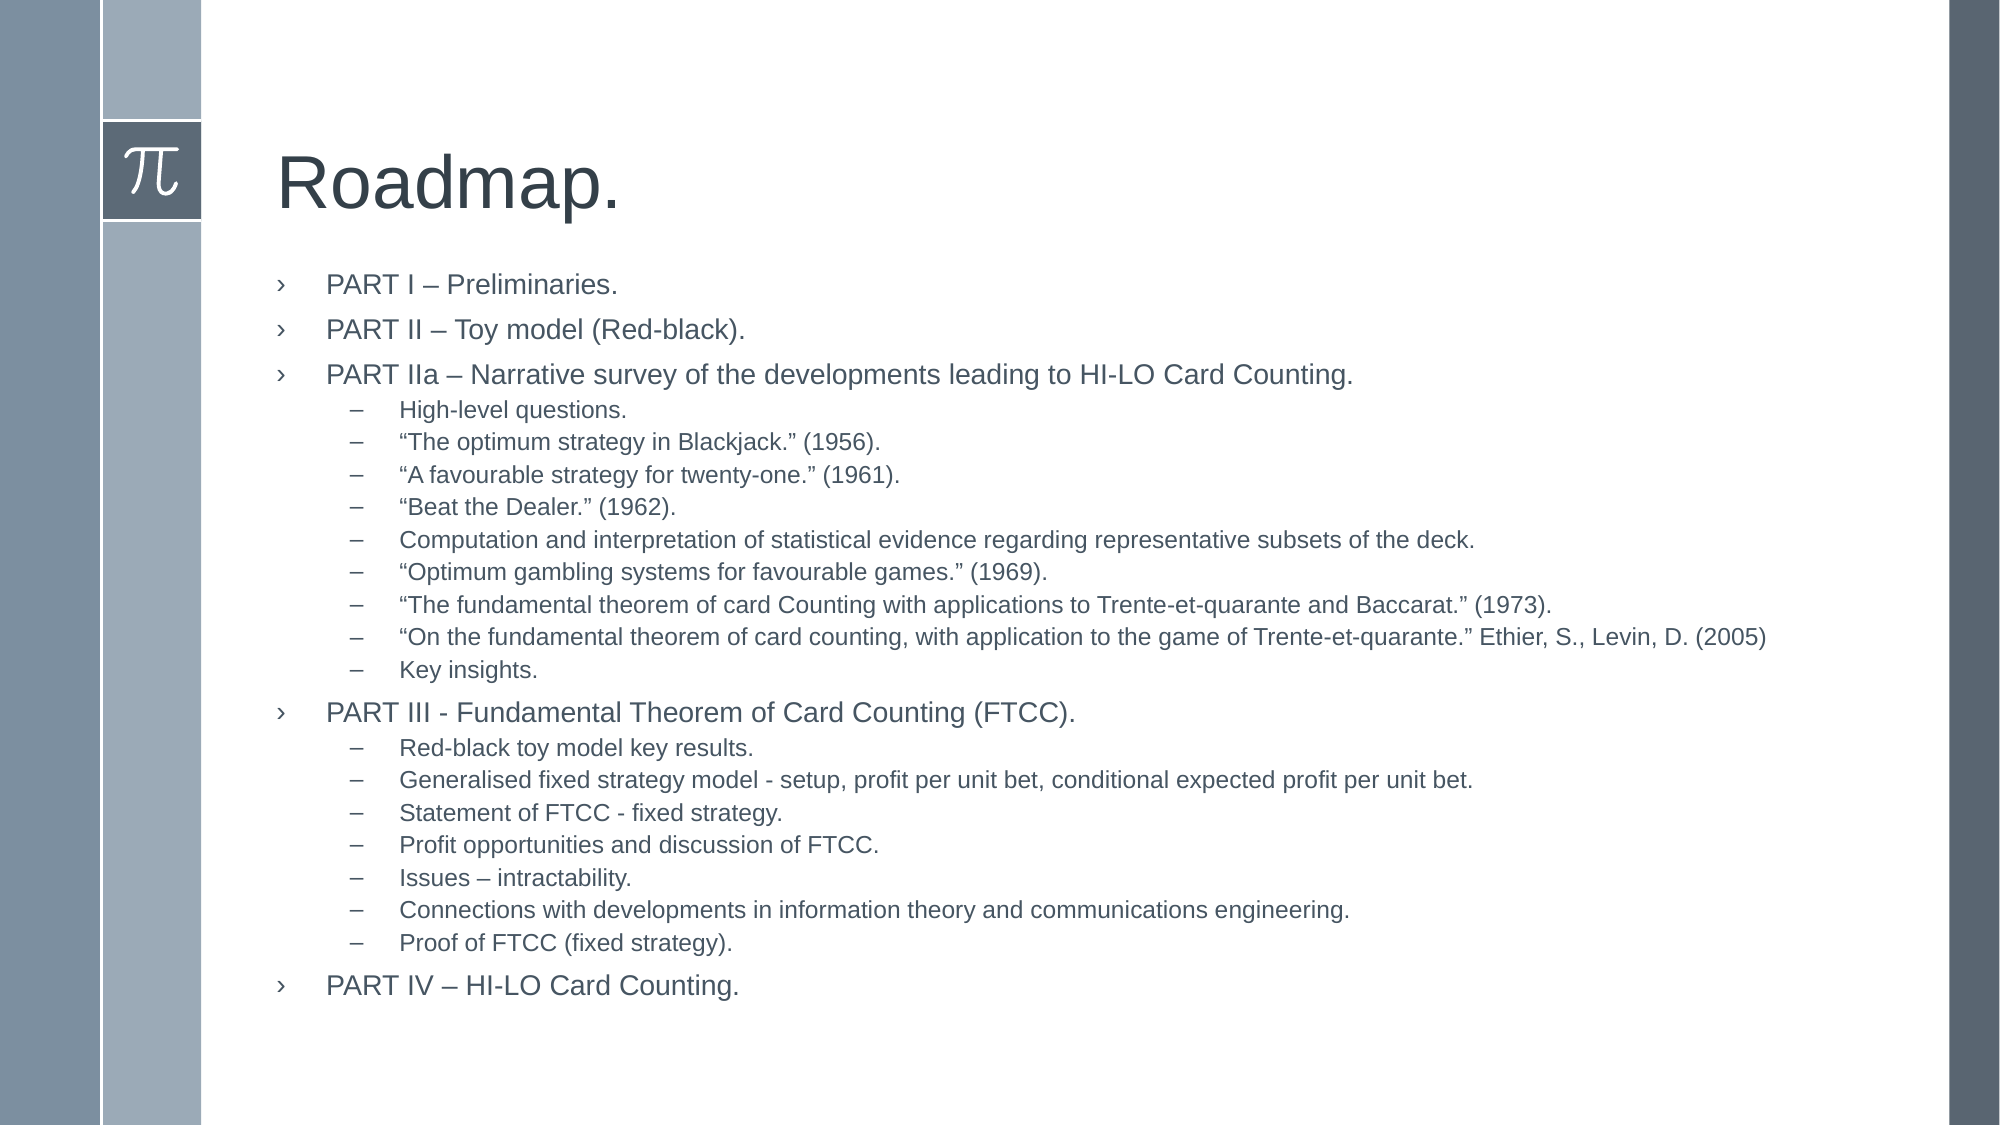

# Roadmap.
PART I – Preliminaries.
PART II – Toy model (Red-black).
PART IIa – Narrative survey of the developments leading to HI-LO Card Counting.
High-level questions.
“The optimum strategy in Blackjack.” (1956).
“A favourable strategy for twenty-one.” (1961).
“Beat the Dealer.” (1962).
Computation and interpretation of statistical evidence regarding representative subsets of the deck.
“Optimum gambling systems for favourable games.” (1969).
“The fundamental theorem of card Counting with applications to Trente-et-quarante and Baccarat.” (1973).
“On the fundamental theorem of card counting, with application to the game of Trente-et-quarante.” Ethier, S., Levin, D. (2005)
Key insights.
PART III - Fundamental Theorem of Card Counting (FTCC).
Red-black toy model key results.
Generalised fixed strategy model - setup, profit per unit bet, conditional expected profit per unit bet.
Statement of FTCC - fixed strategy.
Profit opportunities and discussion of FTCC.
Issues – intractability.
Connections with developments in information theory and communications engineering.
Proof of FTCC (fixed strategy).
PART IV – HI-LO Card Counting.